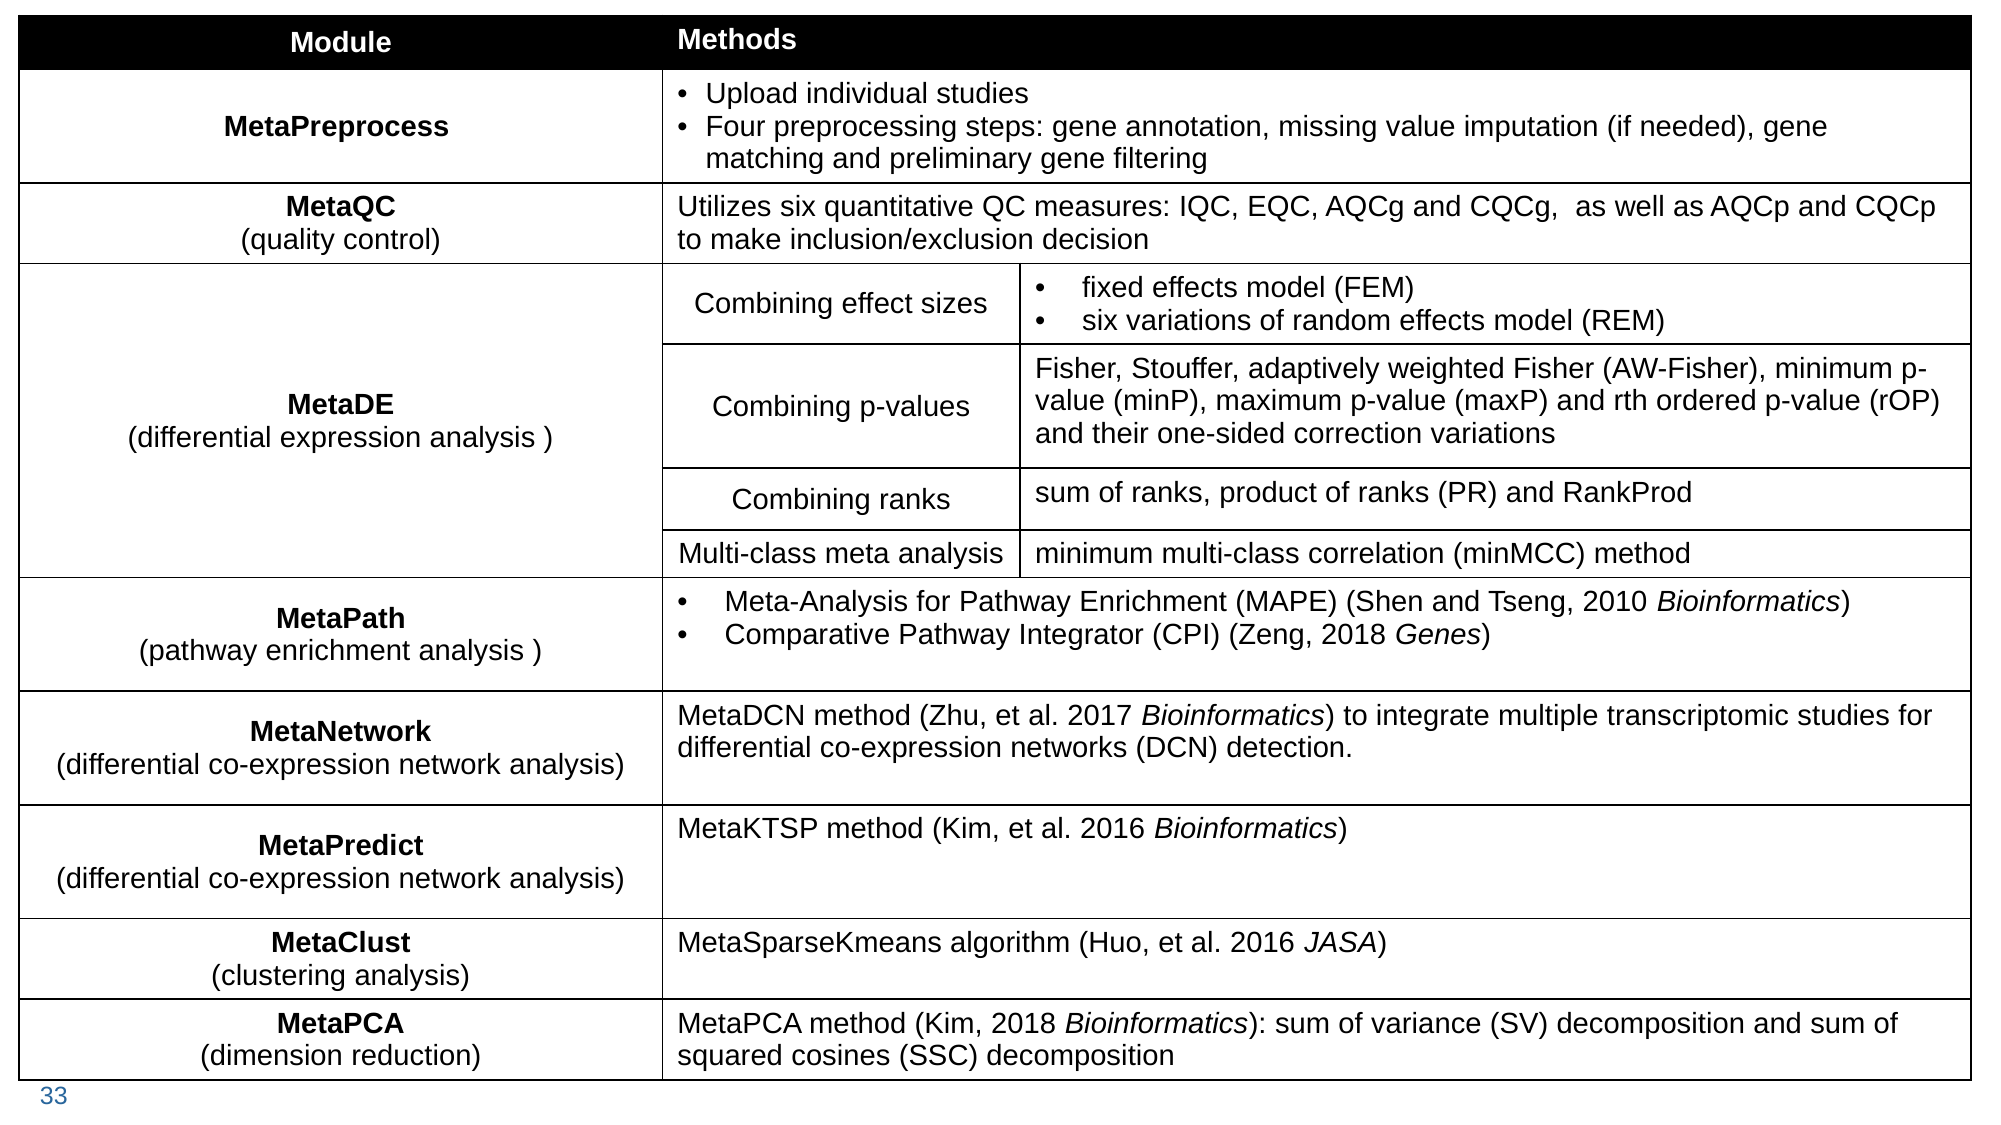

| Module | Methods |  |
| --- | --- | --- |
| MetaPreprocess | Upload individual studies Four preprocessing steps: gene annotation, missing value imputation (if needed), gene matching and preliminary gene filtering |  |
| MetaQC (quality control) | Utilizes six quantitative QC measures: IQC, EQC, AQCg and CQCg, as well as AQCp and CQCp to make inclusion/exclusion decision |  |
| MetaDE (differential expression analysis ) | Combining effect sizes | fixed effects model (FEM) six variations of random effects model (REM) |
|  | Combining p-values | Fisher, Stouffer, adaptively weighted Fisher (AW-Fisher), minimum p-value (minP), maximum p-value (maxP) and rth ordered p-value (rOP) and their one-sided correction variations |
|  | Combining ranks | sum of ranks, product of ranks (PR) and RankProd |
|  | Multi-class meta analysis | minimum multi-class correlation (minMCC) method |
| MetaPath (pathway enrichment analysis ) | Meta-Analysis for Pathway Enrichment (MAPE) (Shen and Tseng, 2010 Bioinformatics) Comparative Pathway Integrator (CPI) (Zeng, 2018 Genes) |  |
| MetaNetwork (differential co-expression network analysis) | MetaDCN method (Zhu, et al. 2017 Bioinformatics) to integrate multiple transcriptomic studies for differential co-expression networks (DCN) detection. |  |
| MetaPredict (differential co-expression network analysis) | MetaKTSP method (Kim, et al. 2016 Bioinformatics) |  |
| MetaClust (clustering analysis) | MetaSparseKmeans algorithm (Huo, et al. 2016 JASA) |  |
| MetaPCA (dimension reduction) | MetaPCA method (Kim, 2018 Bioinformatics): sum of variance (SV) decomposition and sum of squared cosines (SSC) decomposition |  |
33